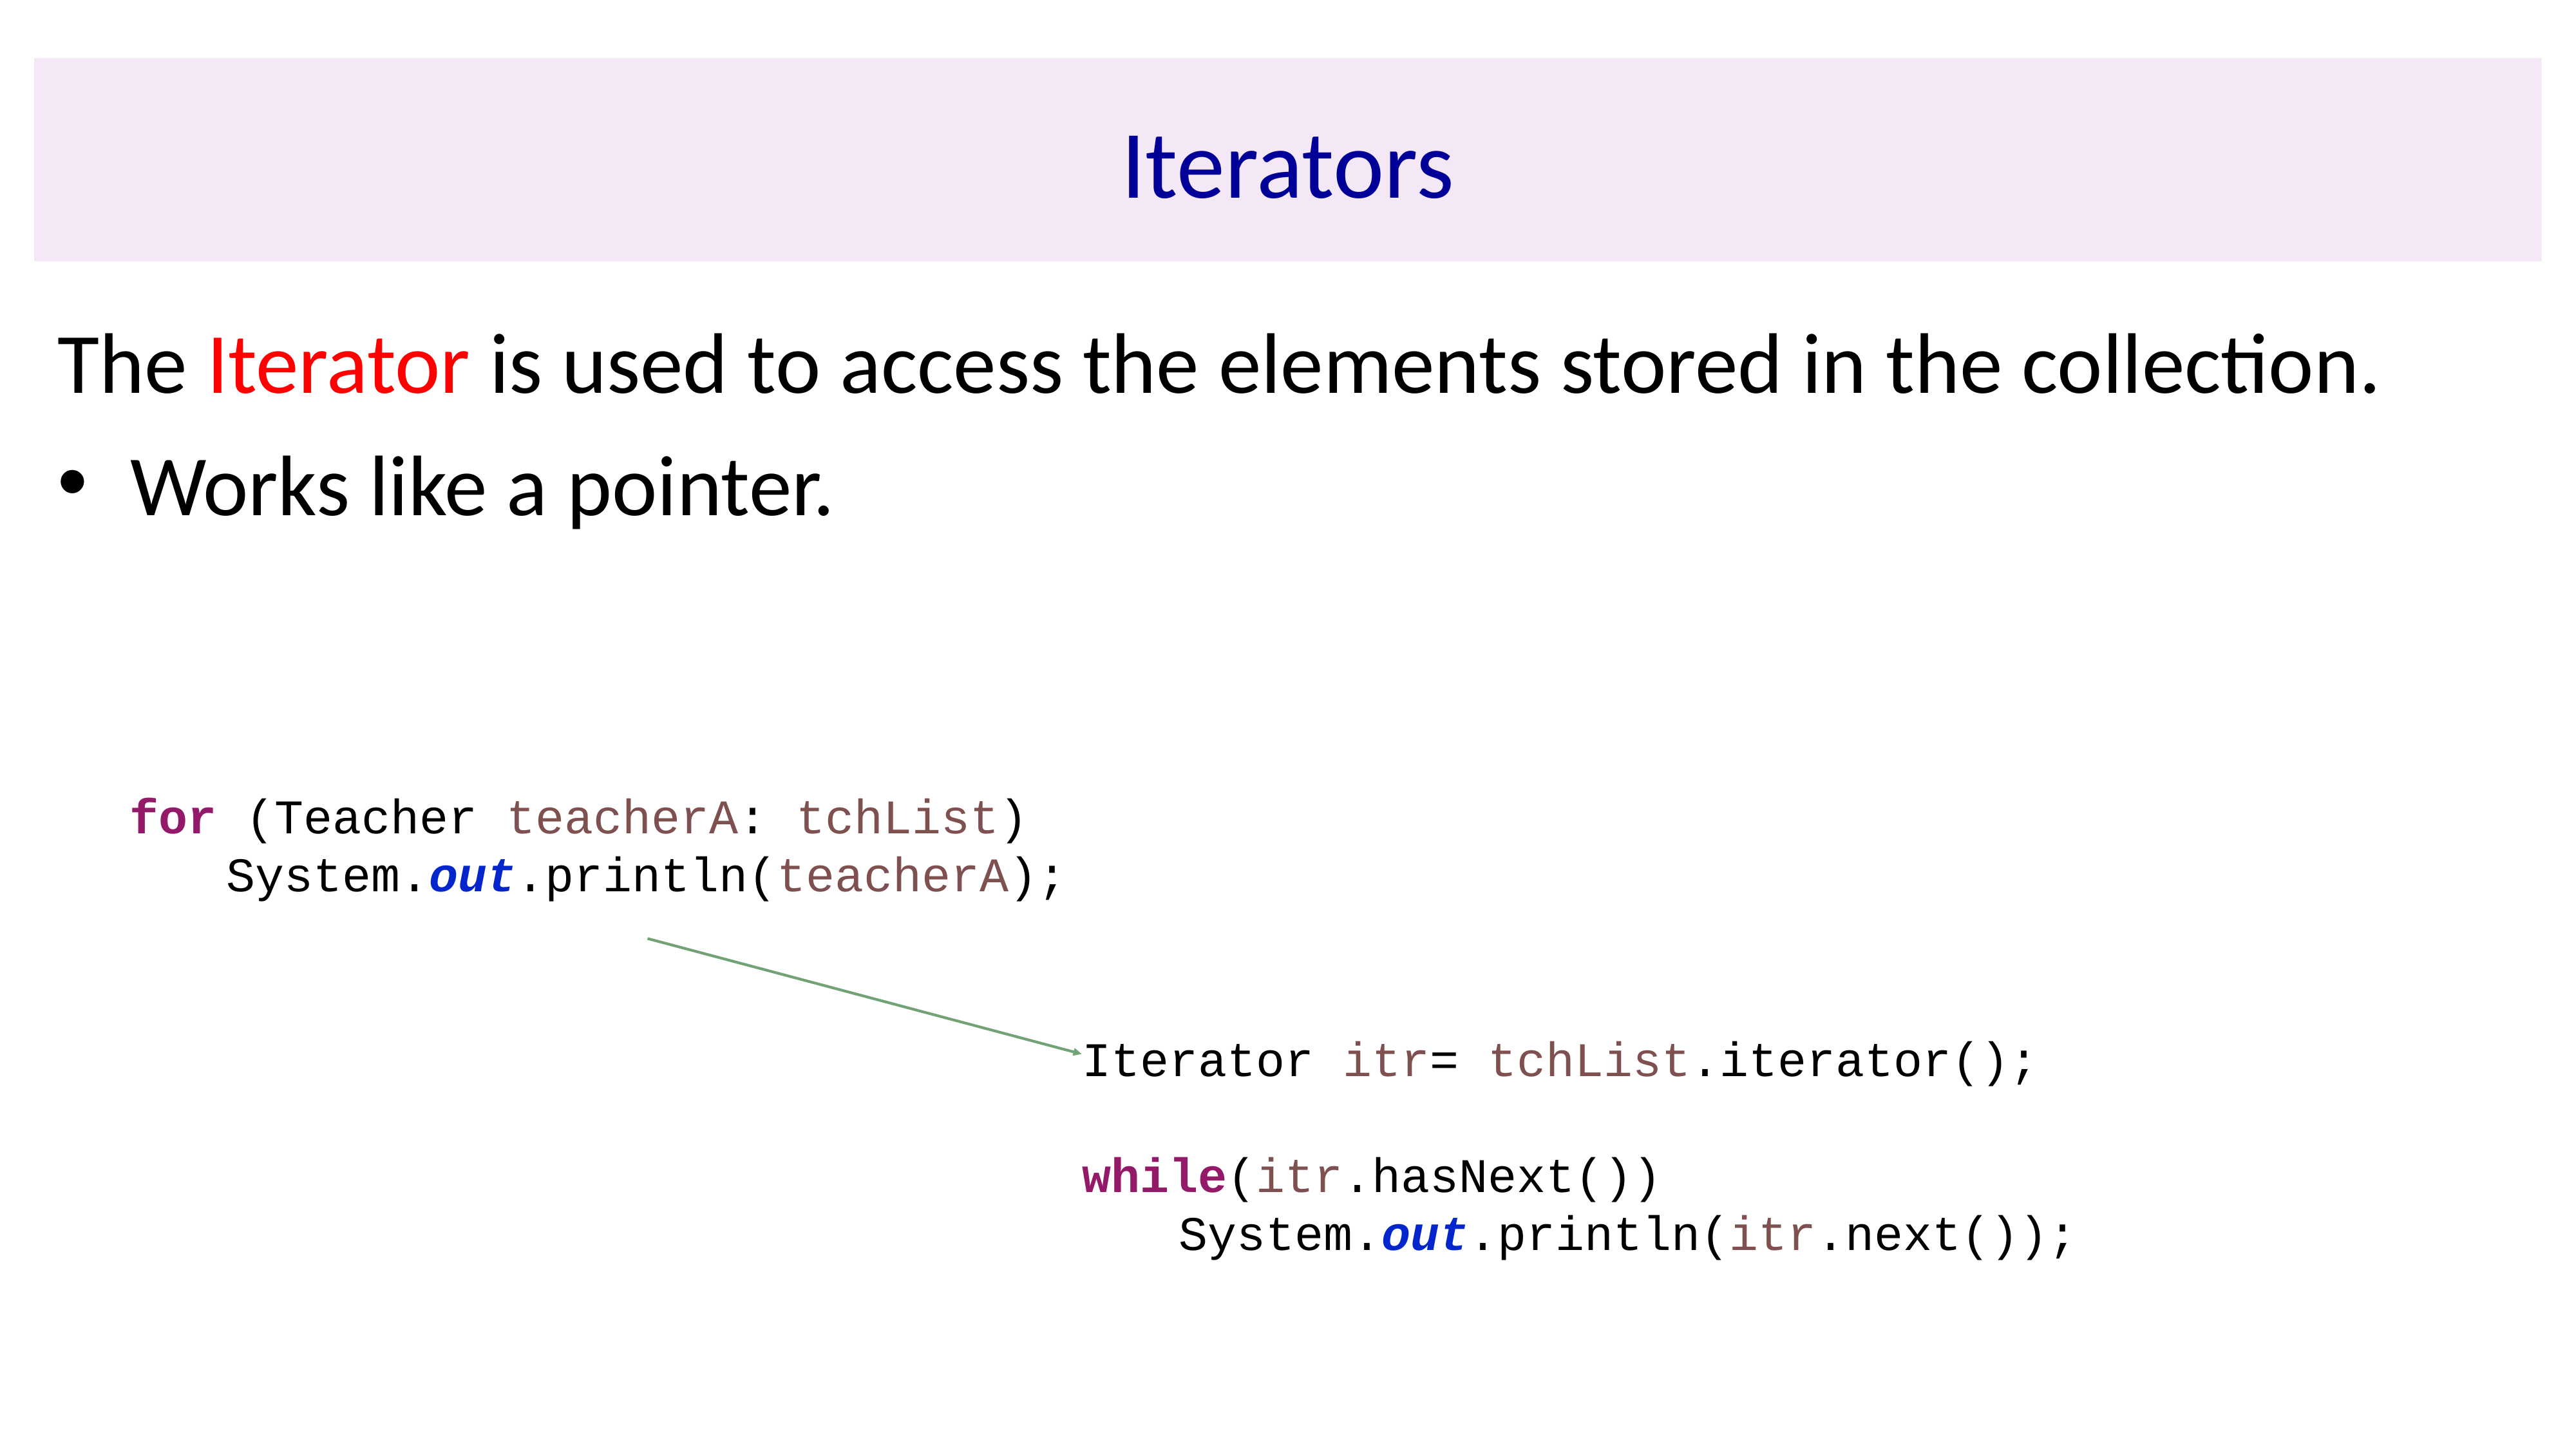

# Iterators
The Iterator is used to access the elements stored in the collection.
Works like a pointer.
		for (Teacher teacherA: tchList)
			System.out.println(teacherA);

		Iterator itr= tchList.iterator();

		while(itr.hasNext())
			System.out.println(itr.next());